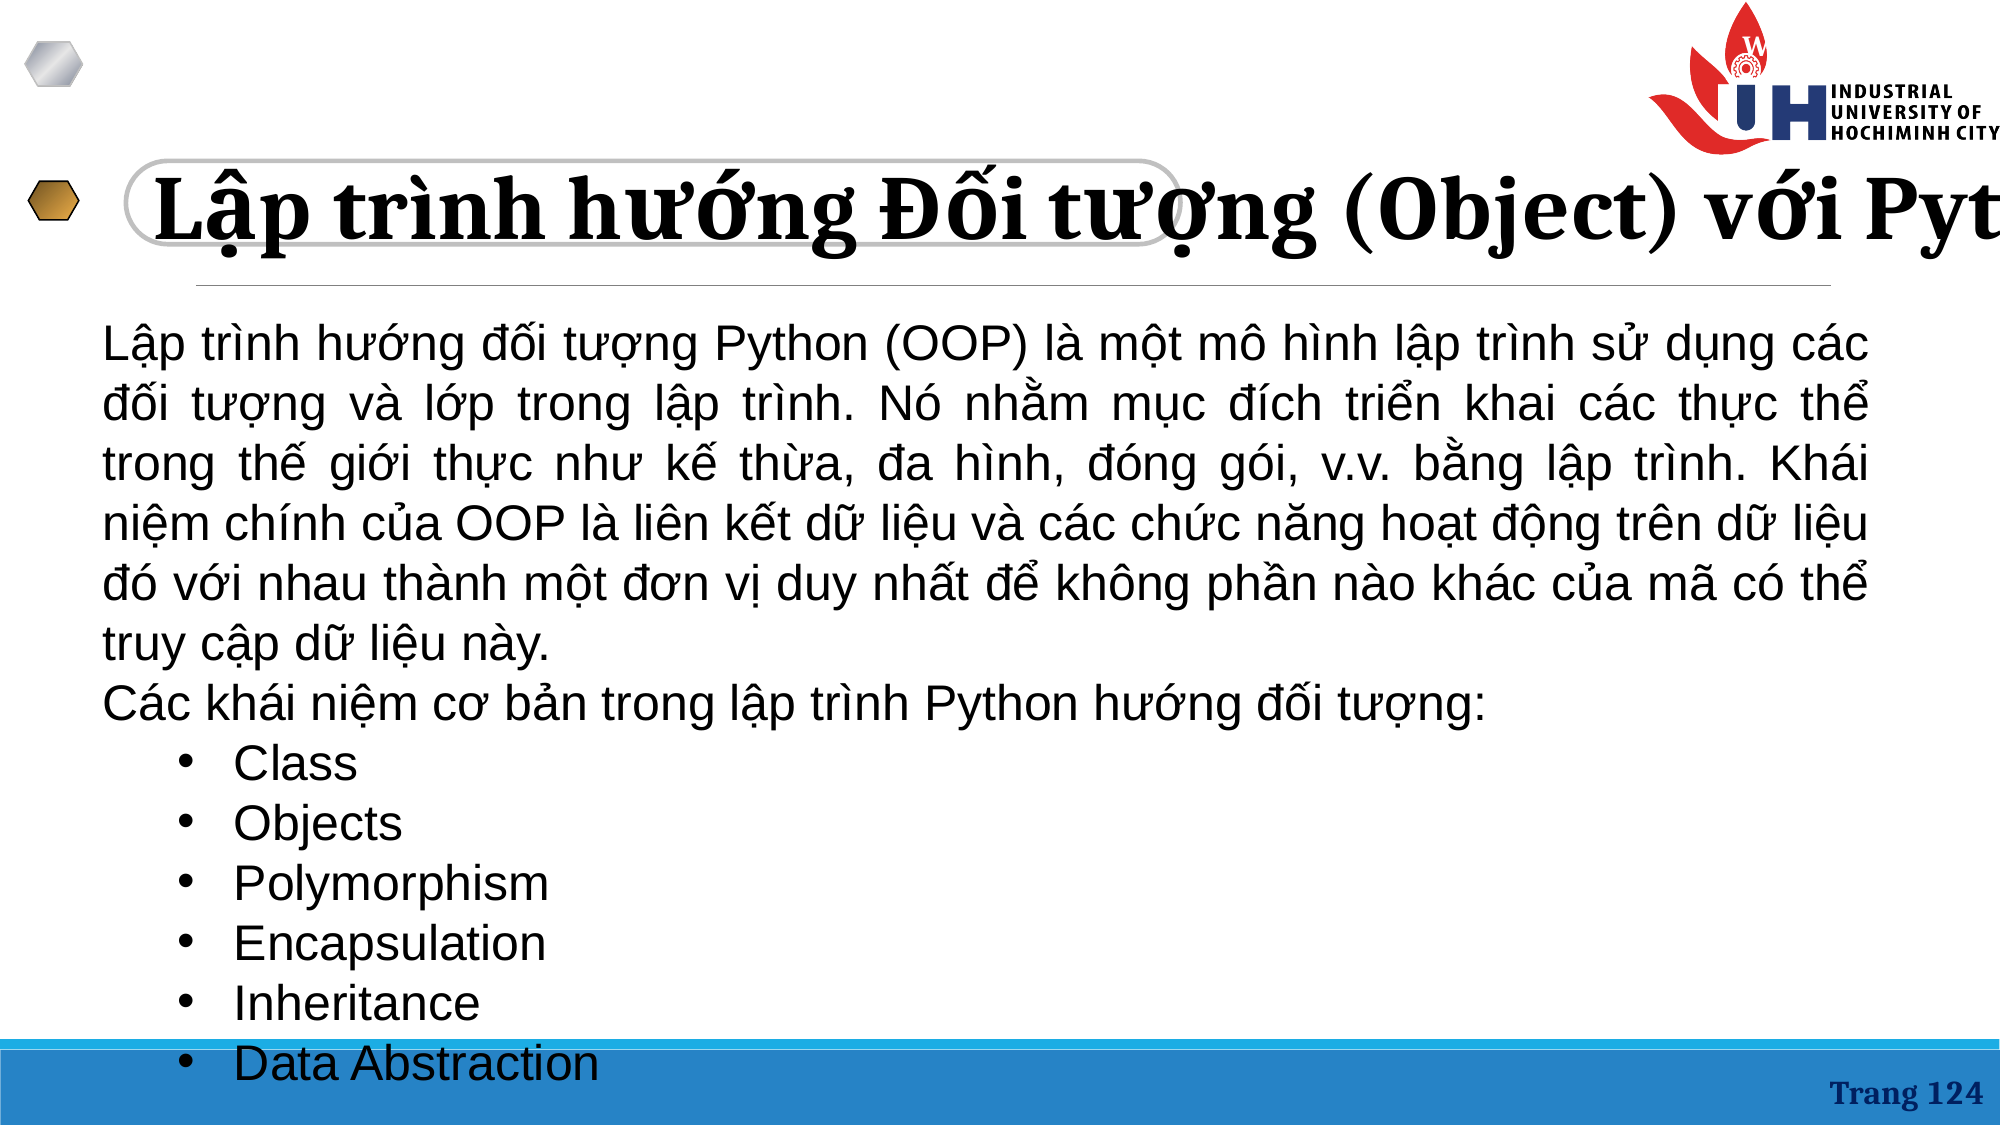

Lập trình hướng Đối tượng (Object) với Python

Lập trình hướng đối tượng Python (OOP) là một mô hình lập trình sử dụng các đối tượng và lớp trong lập trình. Nó nhằm mục đích triển khai các thực thể trong thế giới thực như kế thừa, đa hình, đóng gói, v.v. bằng lập trình. Khái niệm chính của OOP là liên kết dữ liệu và các chức năng hoạt động trên dữ liệu đó với nhau thành một đơn vị duy nhất để không phần nào khác của mã có thể truy cập dữ liệu này.
Các khái niệm cơ bản trong lập trình Python hướng đối tượng:
Class
Objects
Polymorphism
Encapsulation
Inheritance
Data Abstraction
Trang 124